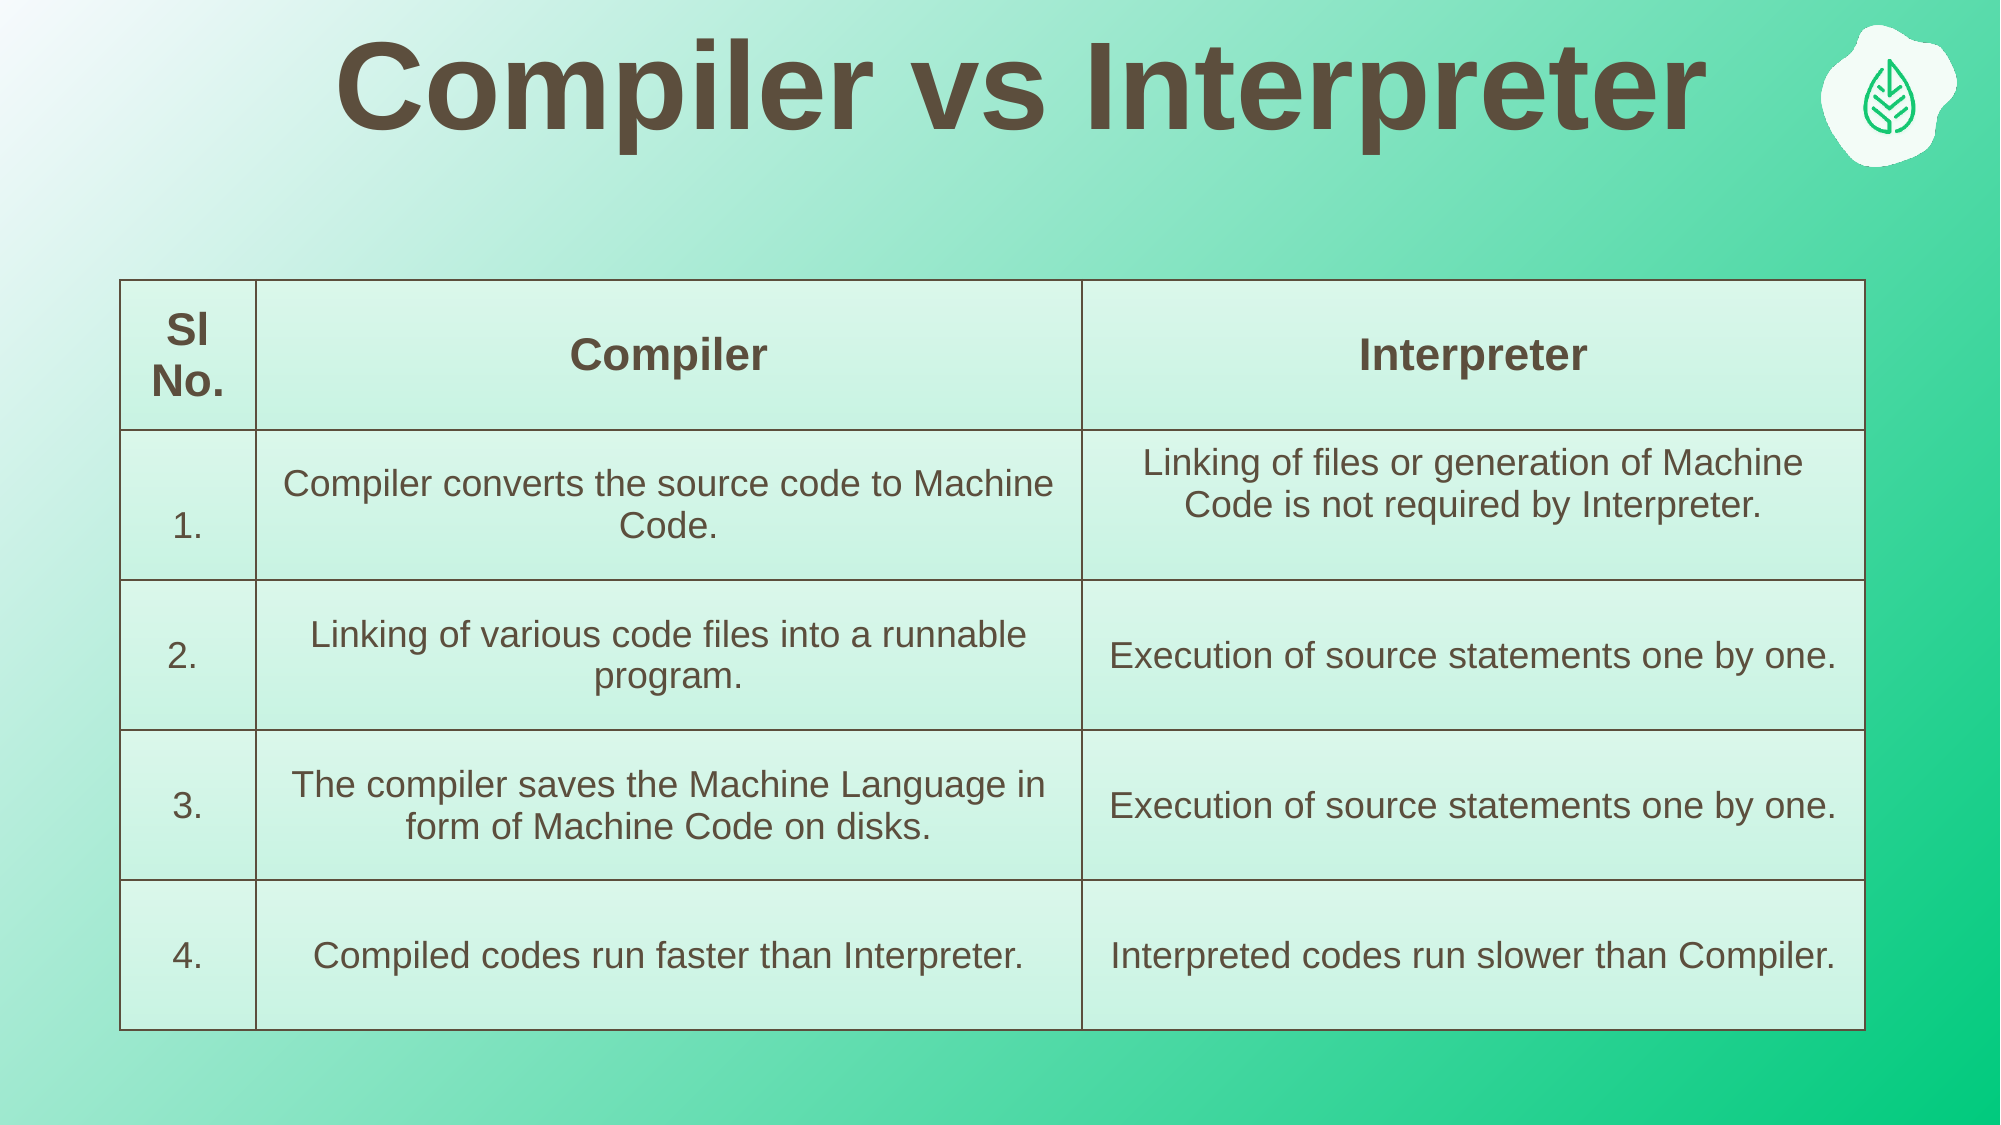

# Compiler vs Interpreter

| Sl No. | Compiler | Interpreter |
| --- | --- | --- |
| 1. | Compiler converts the source code to Machine Code. | Linking of files or generation of Machine Code is not required by Interpreter. |
| 2. | Linking of various code files into a runnable program. | Execution of source statements one by one. |
| 3. | The compiler saves the Machine Language in form of Machine Code on disks. | Execution of source statements one by one. |
| 4. | Compiled codes run faster than Interpreter. | Interpreted codes run slower than Compiler. |